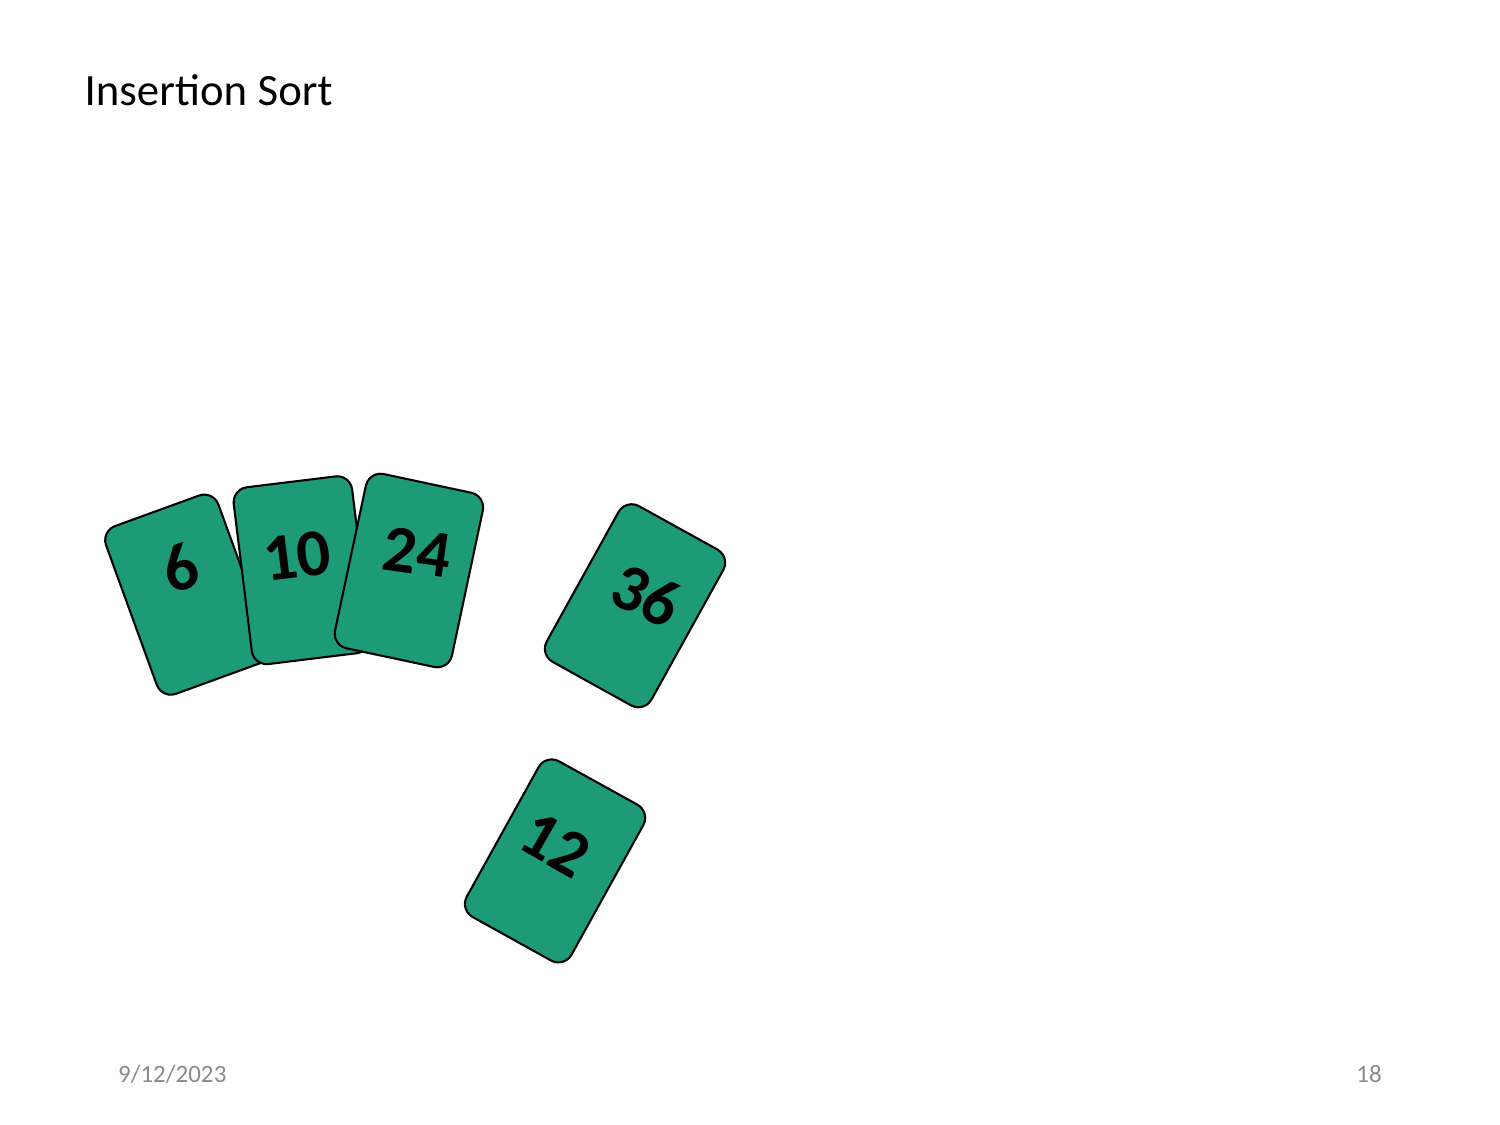

# Insertion Sort

24
10

6

36

12
9/12/2023
18